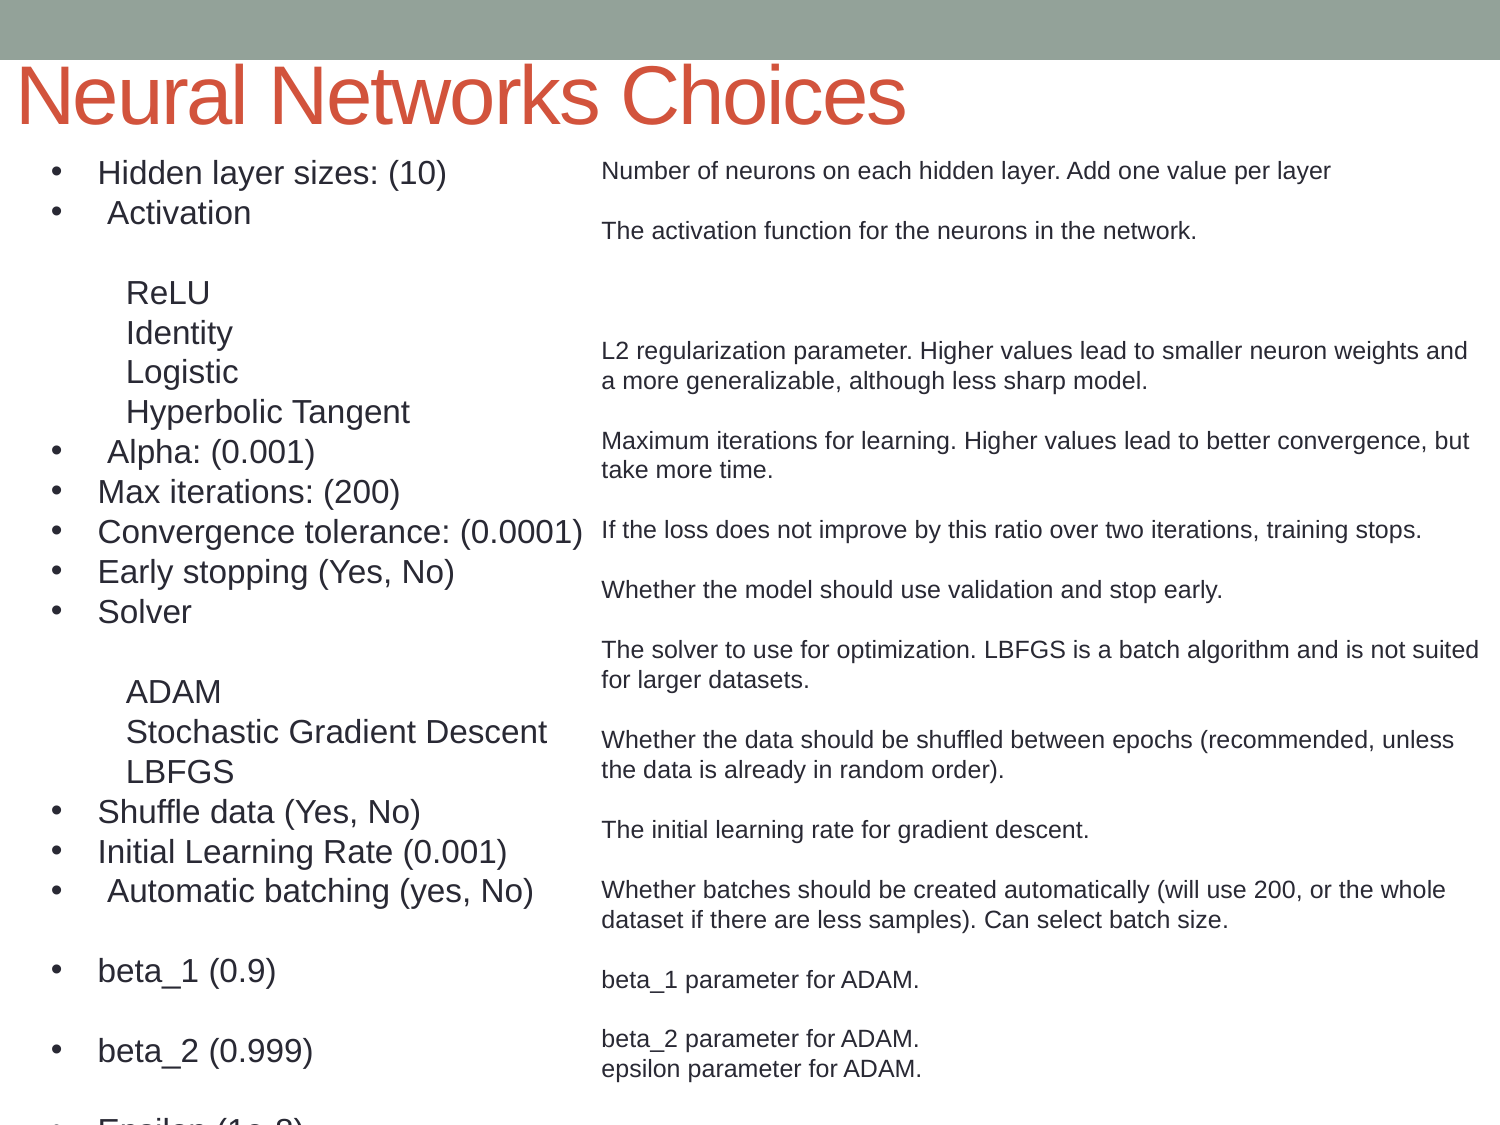

# Neural Networks Choices

Hidden layer sizes: (10)
 Activation
ReLU
Identity
Logistic
Hyperbolic Tangent
 Alpha: (0.001)
Max iterations: (200)
Convergence tolerance: (0.0001)
Early stopping (Yes, No)
Solver
ADAM
Stochastic Gradient Descent
LBFGS
Shuffle data (Yes, No)
Initial Learning Rate (0.001)
 Automatic batching (yes, No)

beta_1 (0.9)

beta_2 (0.999)

Epsilon (1e-8)

Number of neurons on each hidden layer. Add one value per layer

The activation function for the neurons in the network.

L2 regularization parameter. Higher values lead to smaller neuron weights and a more generalizable, although less sharp model.

Maximum iterations for learning. Higher values lead to better convergence, but take more time.

If the loss does not improve by this ratio over two iterations, training stops.

Whether the model should use validation and stop early.

The solver to use for optimization. LBFGS is a batch algorithm and is not suited for larger datasets.

Whether the data should be shuffled between epochs (recommended, unless the data is already in random order).

The initial learning rate for gradient descent.

Whether batches should be created automatically (will use 200, or the whole dataset if there are less samples). Can select batch size.

beta_1 parameter for ADAM.

beta_2 parameter for ADAM.
epsilon parameter for ADAM.